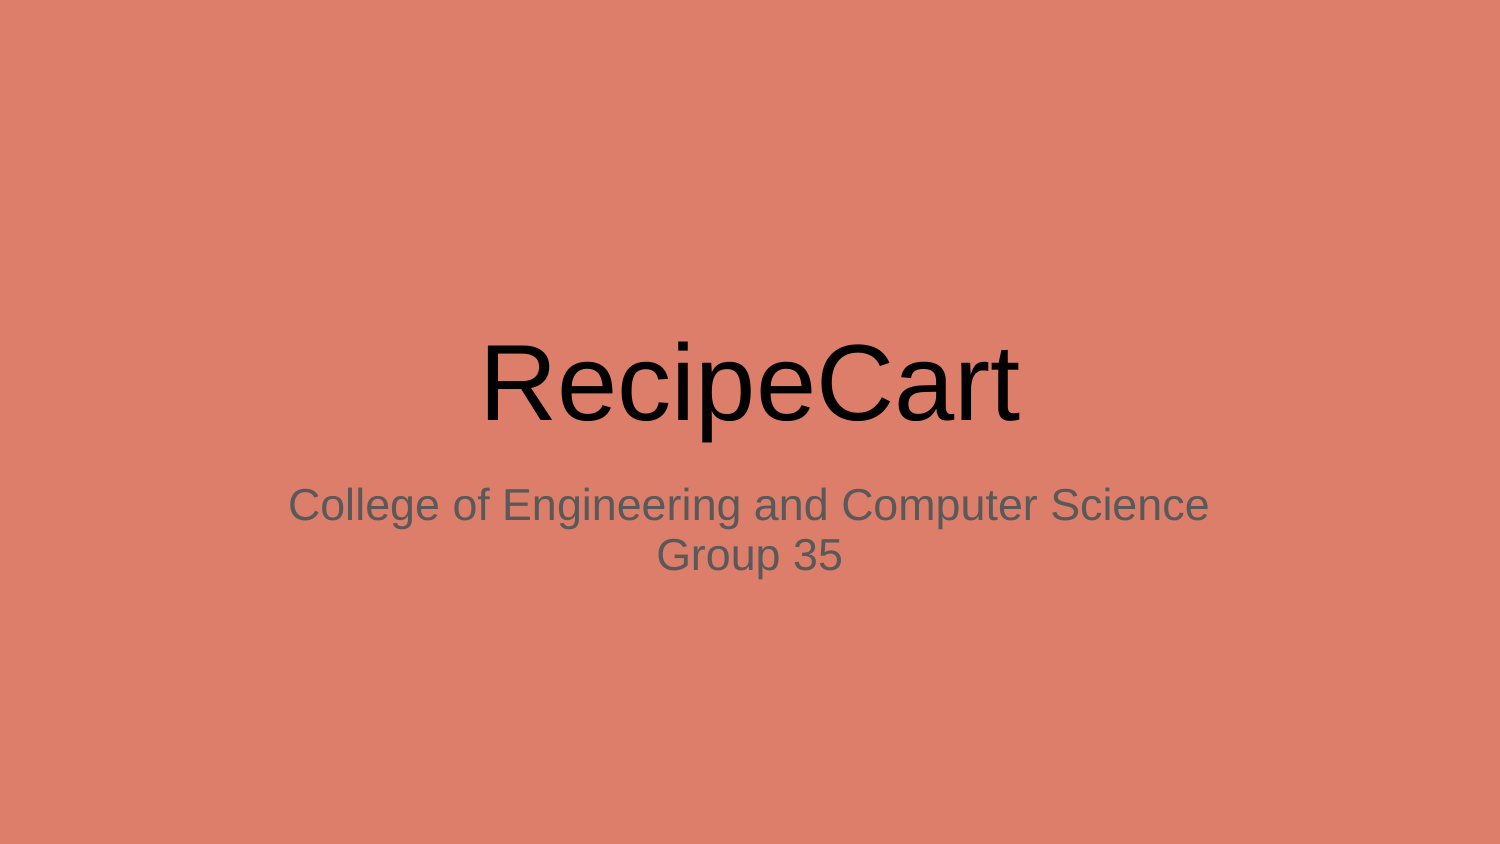

# RecipeCart
College of Engineering and Computer Science
Group 35